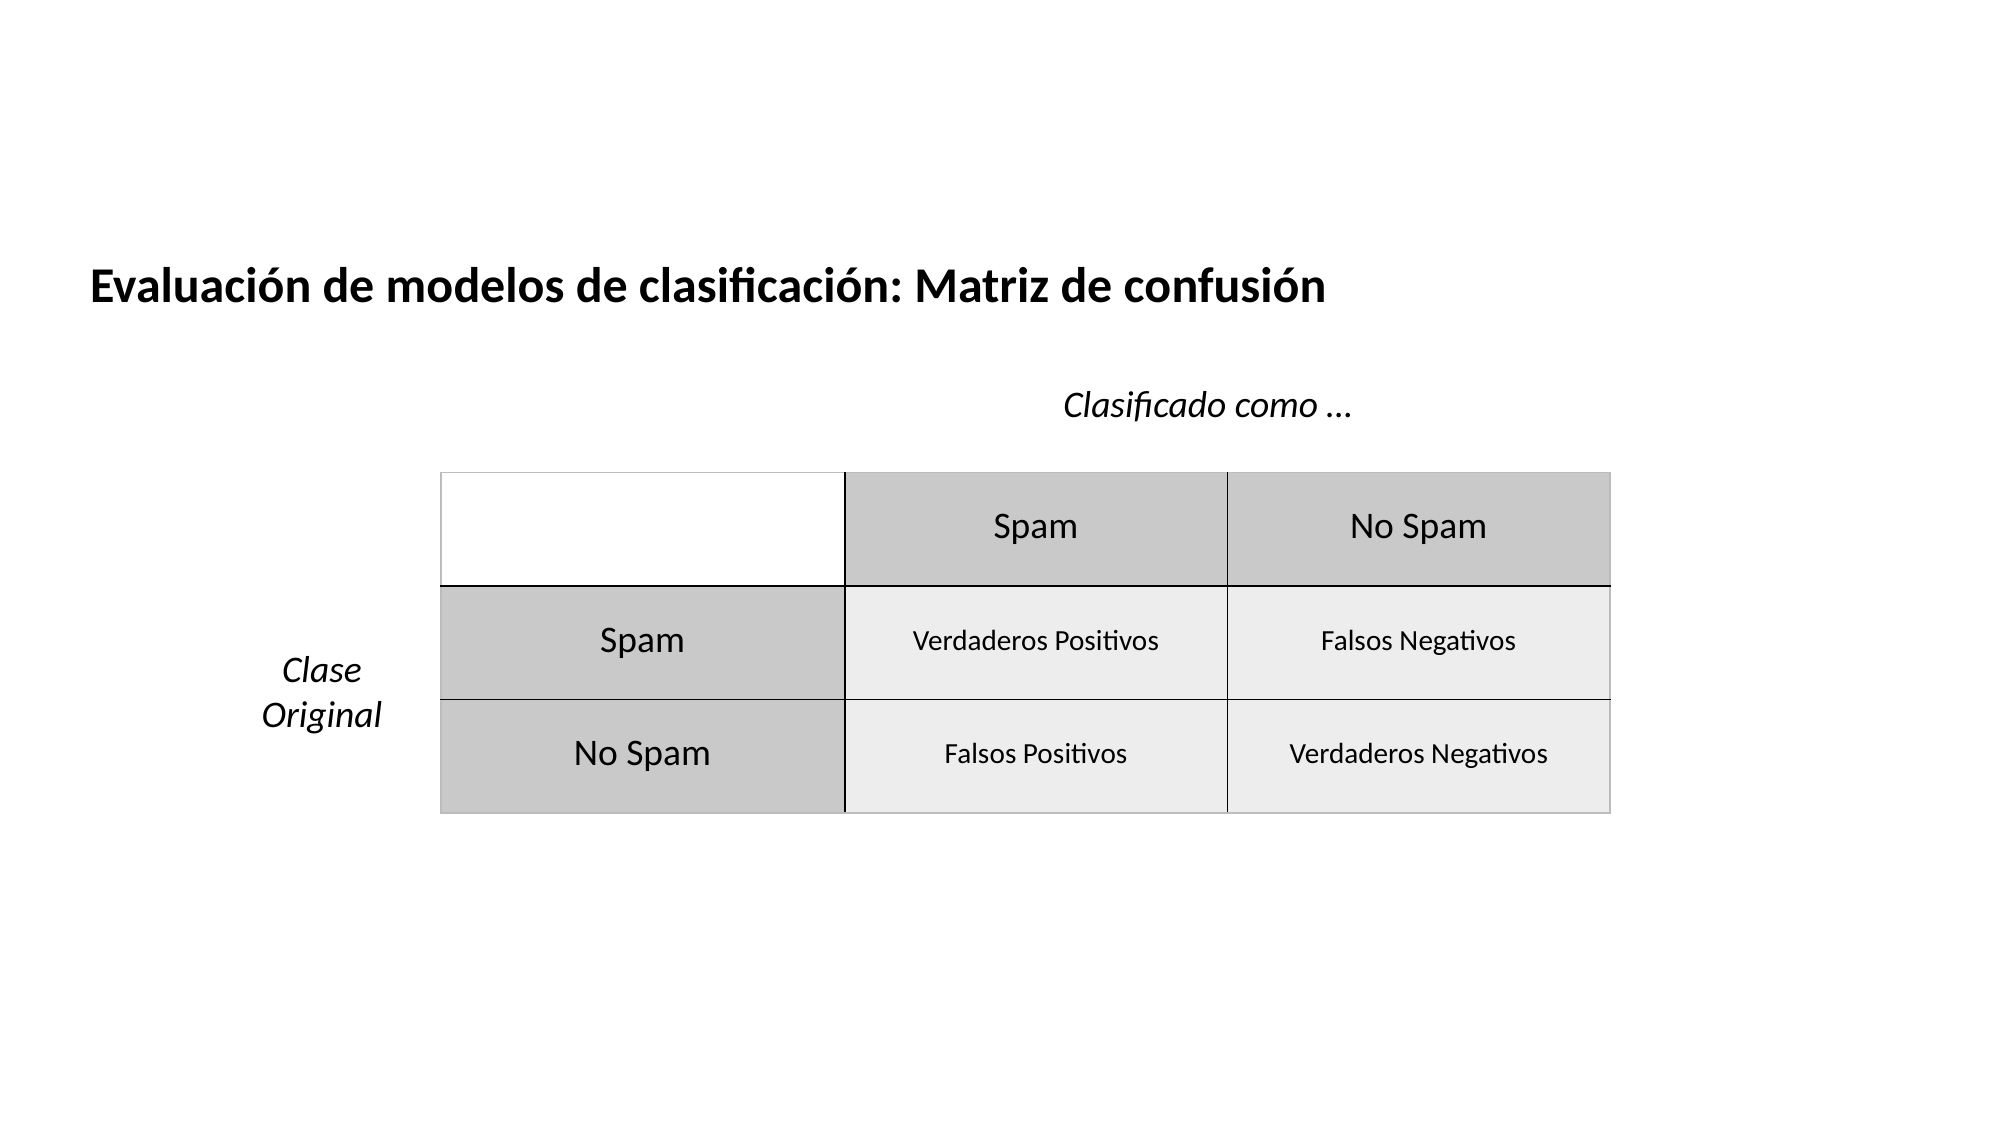

Evaluación de modelos de clasificación: Matriz de confusión
Clasificado como …
|  | Spam | No Spam |
| --- | --- | --- |
| Spam | Verdaderos Positivos | Falsos Negativos |
| No Spam | Falsos Positivos | Verdaderos Negativos |
Clase Original